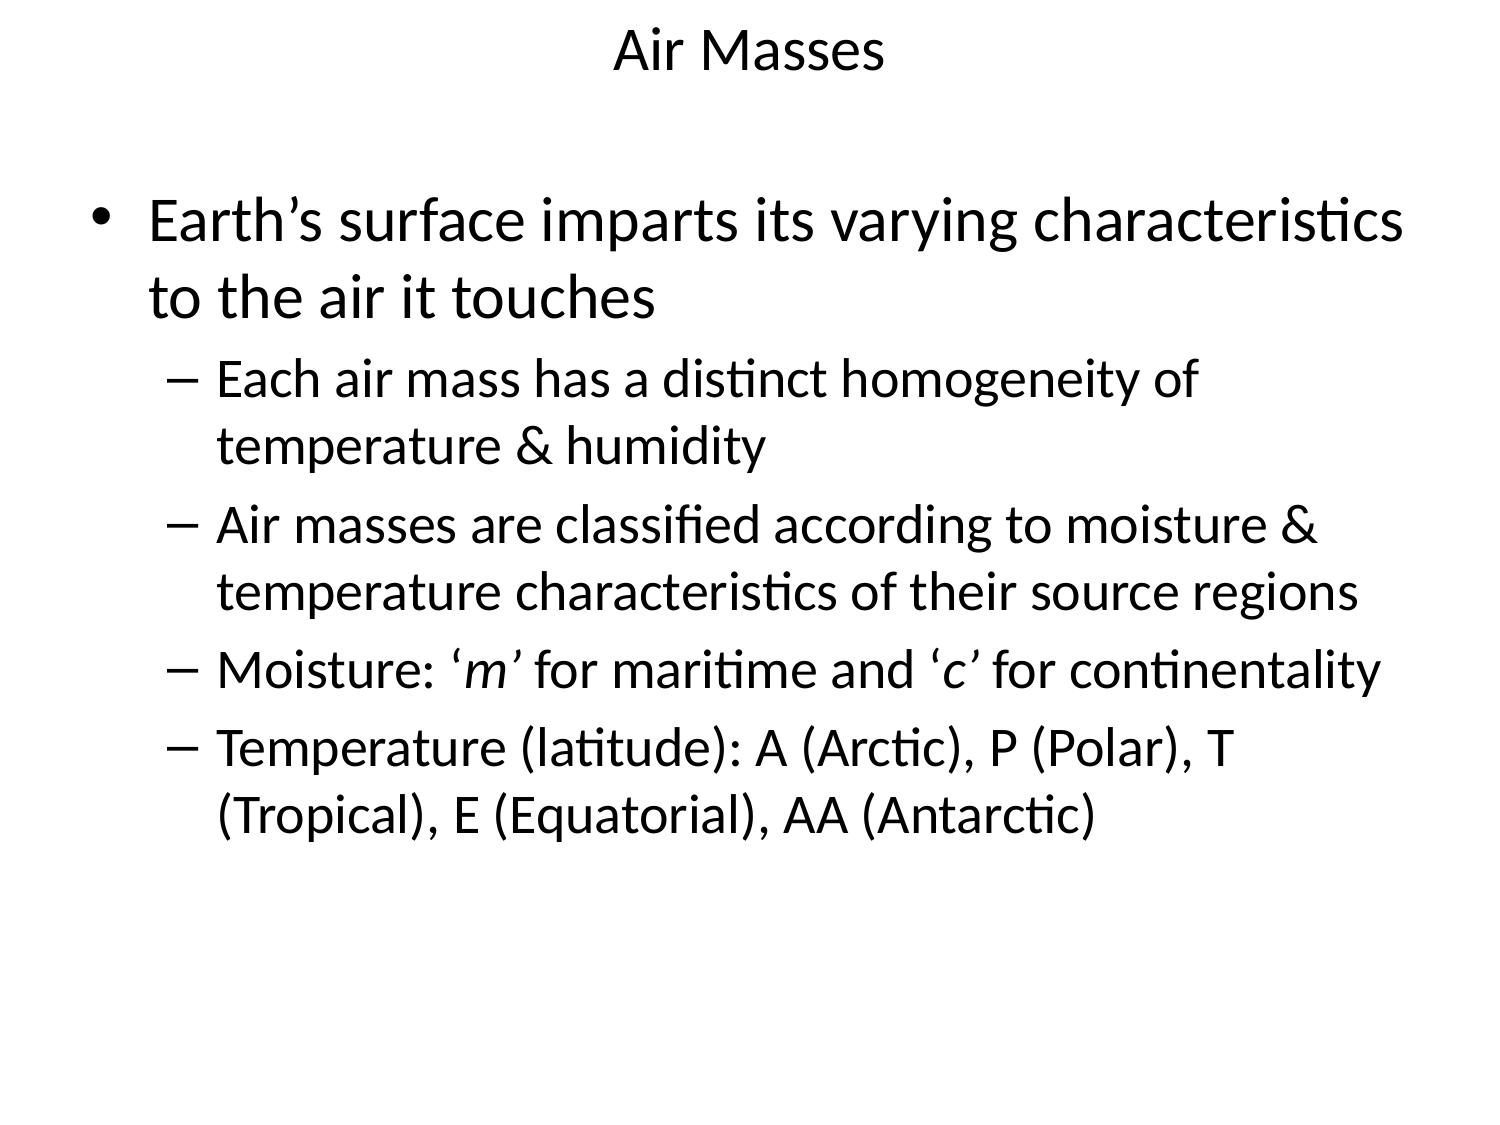

# Air Masses
Earth’s surface imparts its varying characteristics to the air it touches
Each air mass has a distinct homogeneity of temperature & humidity
Air masses are classified according to moisture & temperature characteristics of their source regions
Moisture: ‘m’ for maritime and ‘c’ for continentality
Temperature (latitude): A (Arctic), P (Polar), T (Tropical), E (Equatorial), AA (Antarctic)